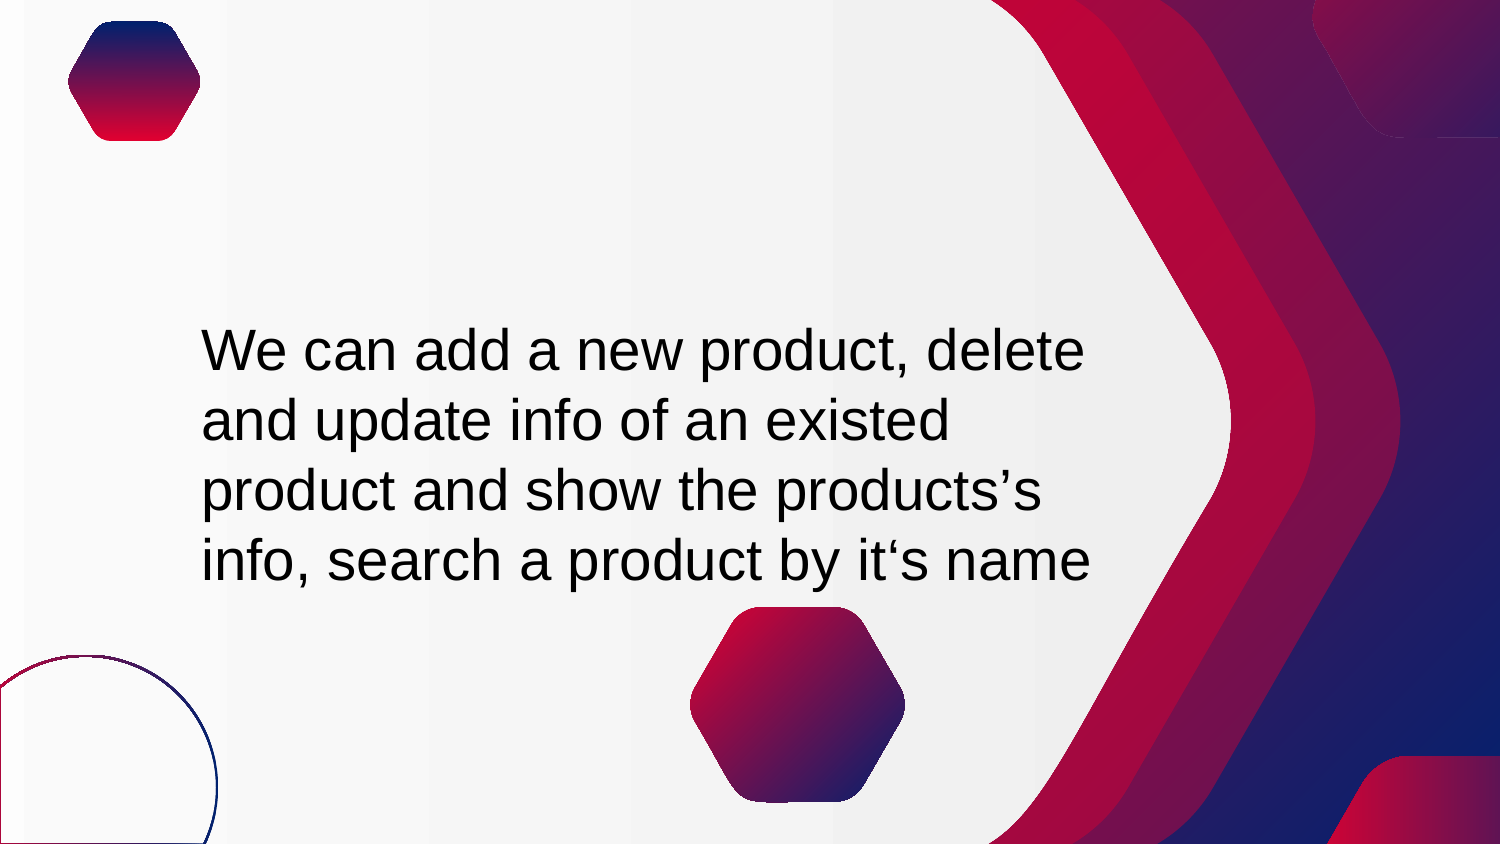

# We can add a new product, delete and update info of an existed product and show the products’s info, search a product by it‘s name

17